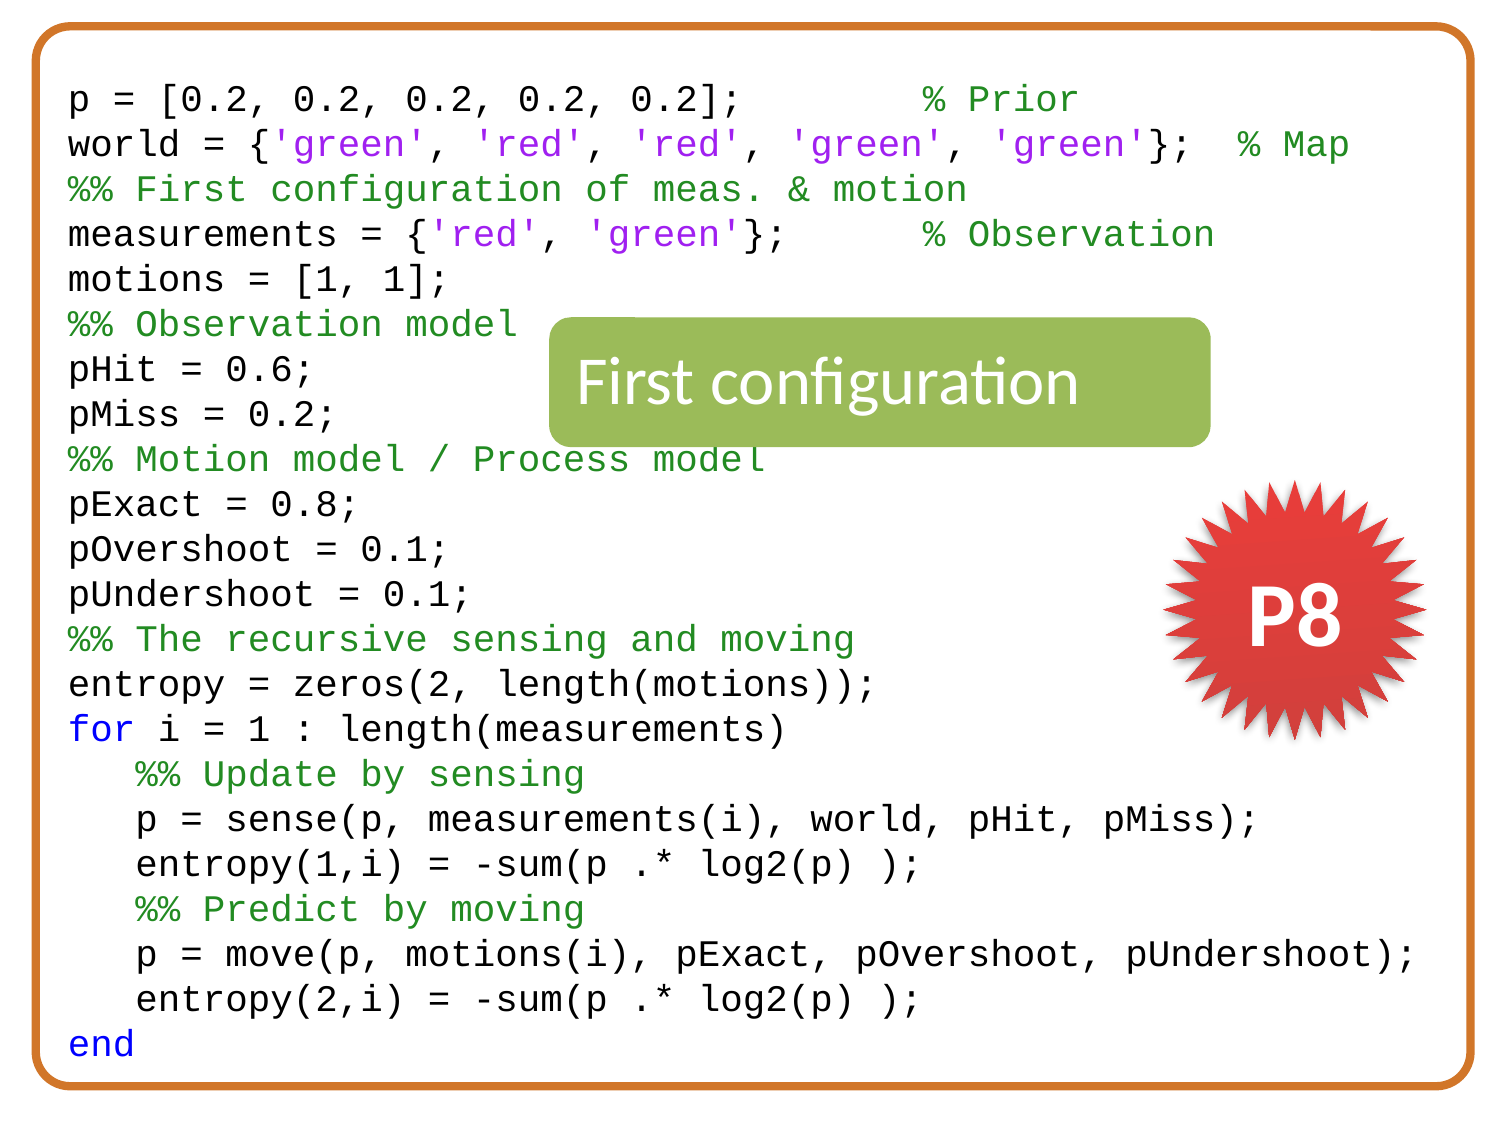

p = [0.2, 0.2, 0.2, 0.2, 0.2];        % Prior
world = {'green', 'red', 'red', 'green', 'green'};  % Map
%% First configuration of meas. & motion
measurements = {'red', 'green'};      % Observation
motions = [1, 1];
%% Observation model
pHit = 0.6;
pMiss = 0.2;
%% Motion model / Process model
pExact = 0.8;
pOvershoot = 0.1;
pUndershoot = 0.1;
%% The recursive sensing and moving
entropy = zeros(2, length(motions));
for i = 1 : length(measurements)
   %% Update by sensing
   p = sense(p, measurements(i), world, pHit, pMiss);
   entropy(1,i) = -sum(p .* log2(p) );
   %% Predict by moving
   p = move(p, motions(i), pExact, pOvershoot, pUndershoot);
   entropy(2,i) = -sum(p .* log2(p) );
end

First configuration
P8